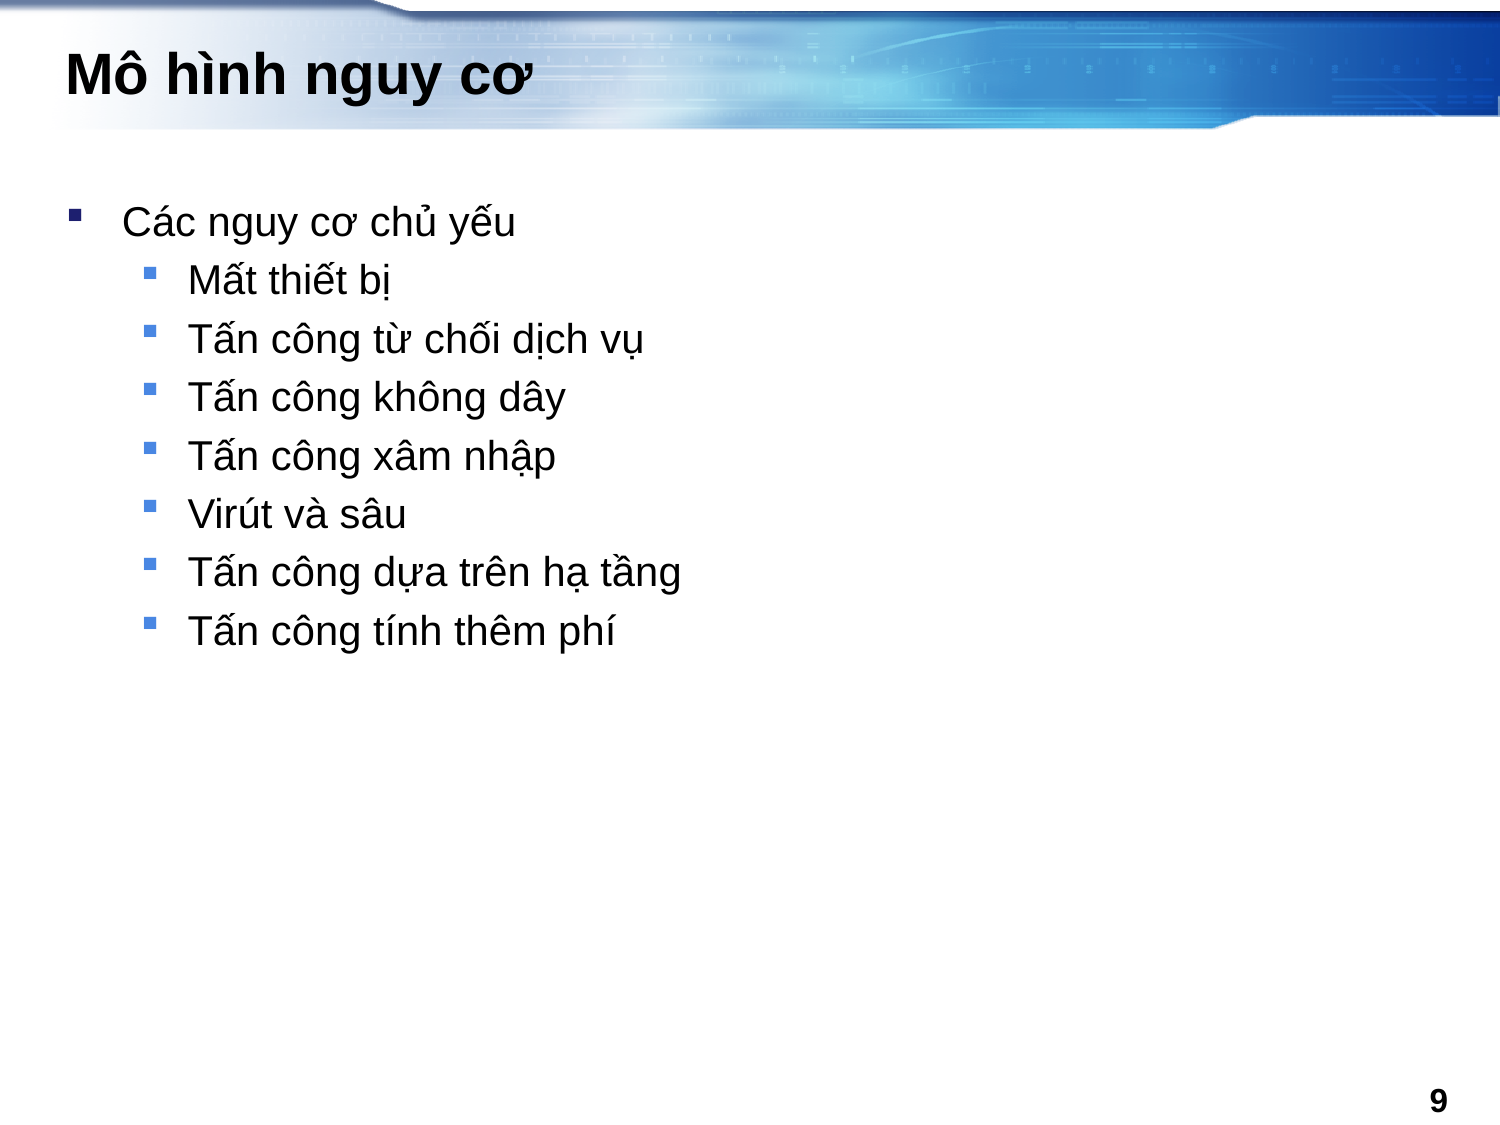

# Mô hình nguy cơ
Các nguy cơ chủ yếu
Mất thiết bị
Tấn công từ chối dịch vụ
Tấn công không dây
Tấn công xâm nhập
Virút và sâu
Tấn công dựa trên hạ tầng
Tấn công tính thêm phí
9